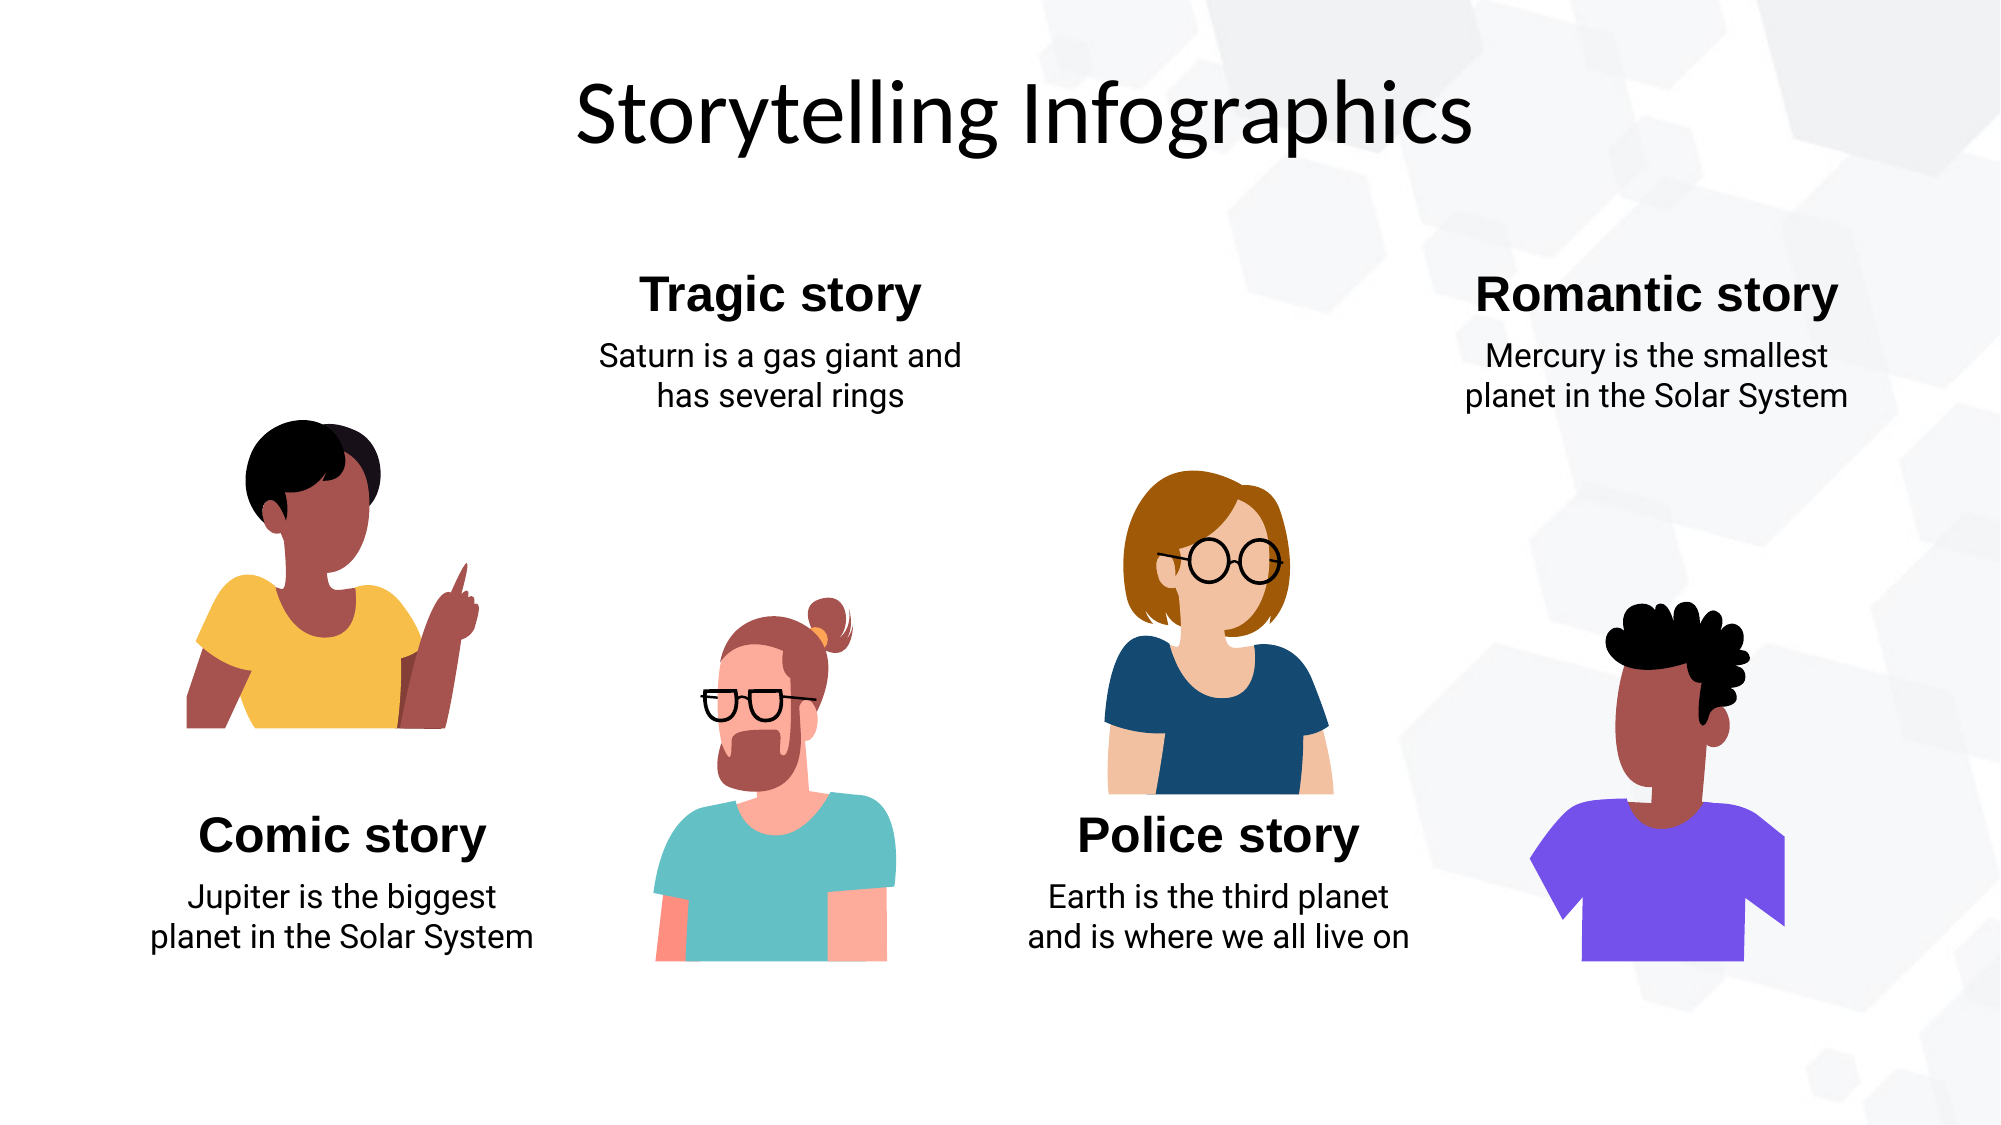

# Storytelling Infographics
Romantic story
Mercury is the smallest planet in the Solar System
Tragic story
Saturn is a gas giant and has several rings

Comic story
Police story
Earth is the third planet and is where we all live on

Jupiter is the biggest planet in the Solar System